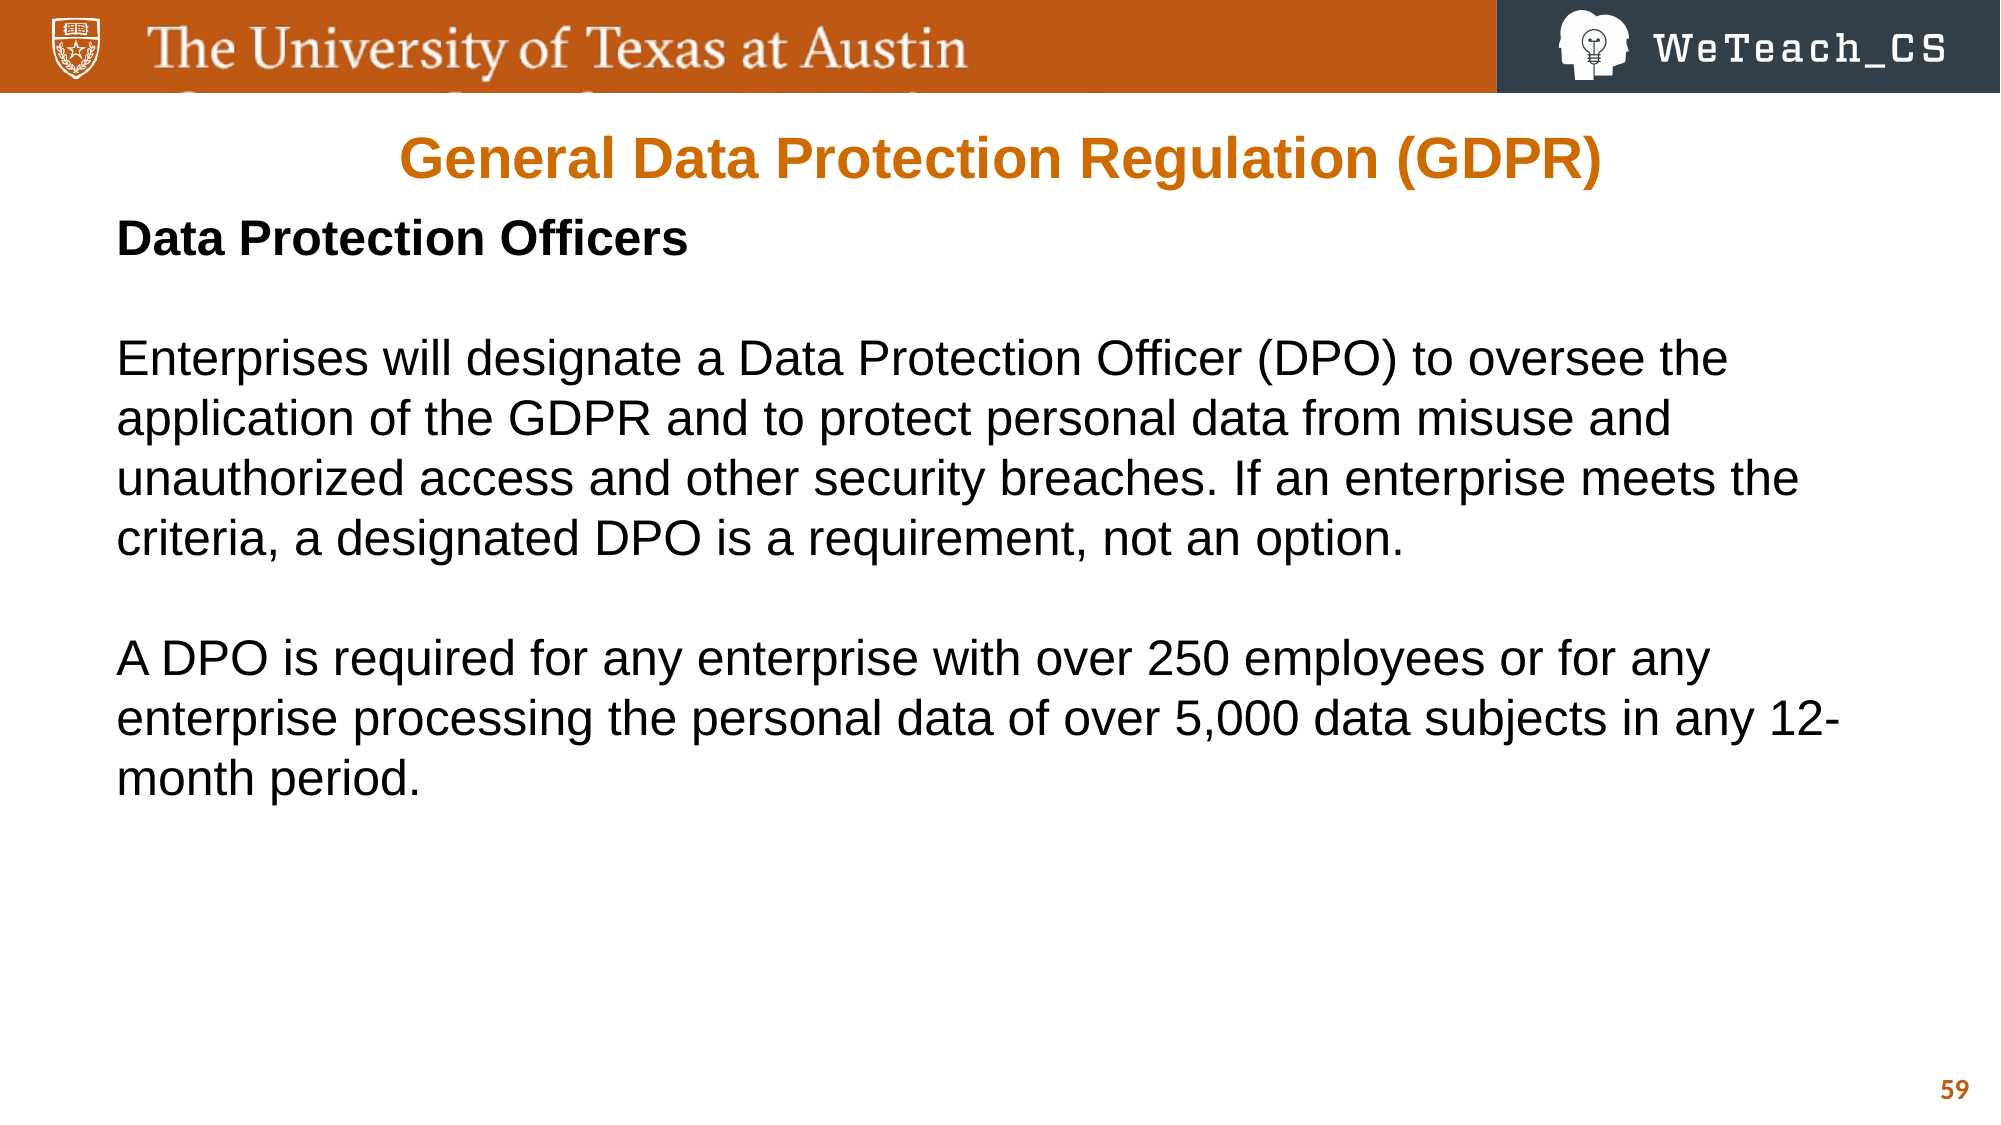

General Data Protection Regulation (GDPR)
Data Protection Officers

Enterprises will designate a Data Protection Officer (DPO) to oversee the application of the GDPR and to protect personal data from misuse and unauthorized access and other security breaches. If an enterprise meets the criteria, a designated DPO is a requirement, not an option.

A DPO is required for any enterprise with over 250 employees or for any enterprise processing the personal data of over 5,000 data subjects in any 12-month period.